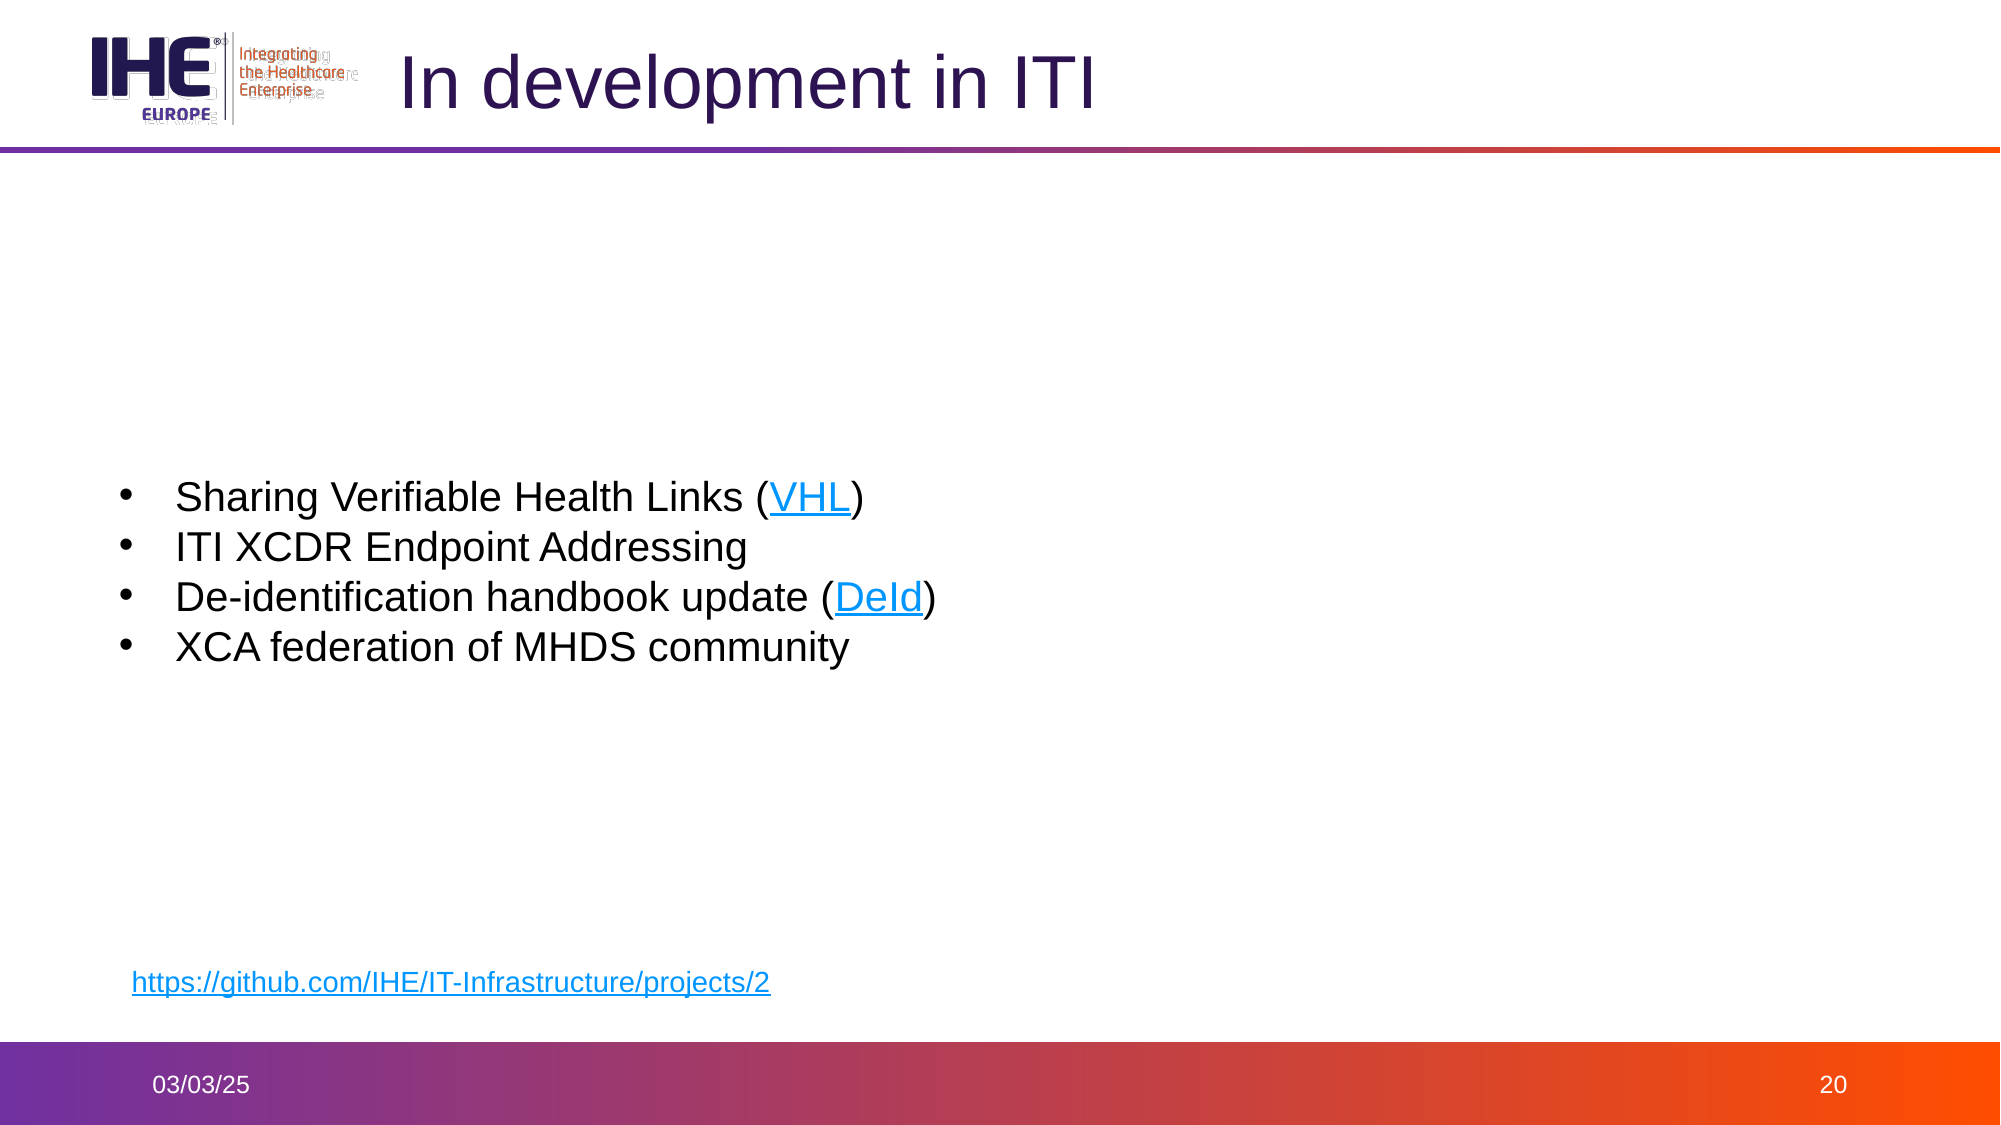

# In development in ITI

Sharing Verifiable Health Links (VHL)
ITI XCDR Endpoint Addressing
De-identification handbook update (DeId)
XCA federation of MHDS community

https://github.com/IHE/IT-Infrastructure/projects/2
03/03/25
20